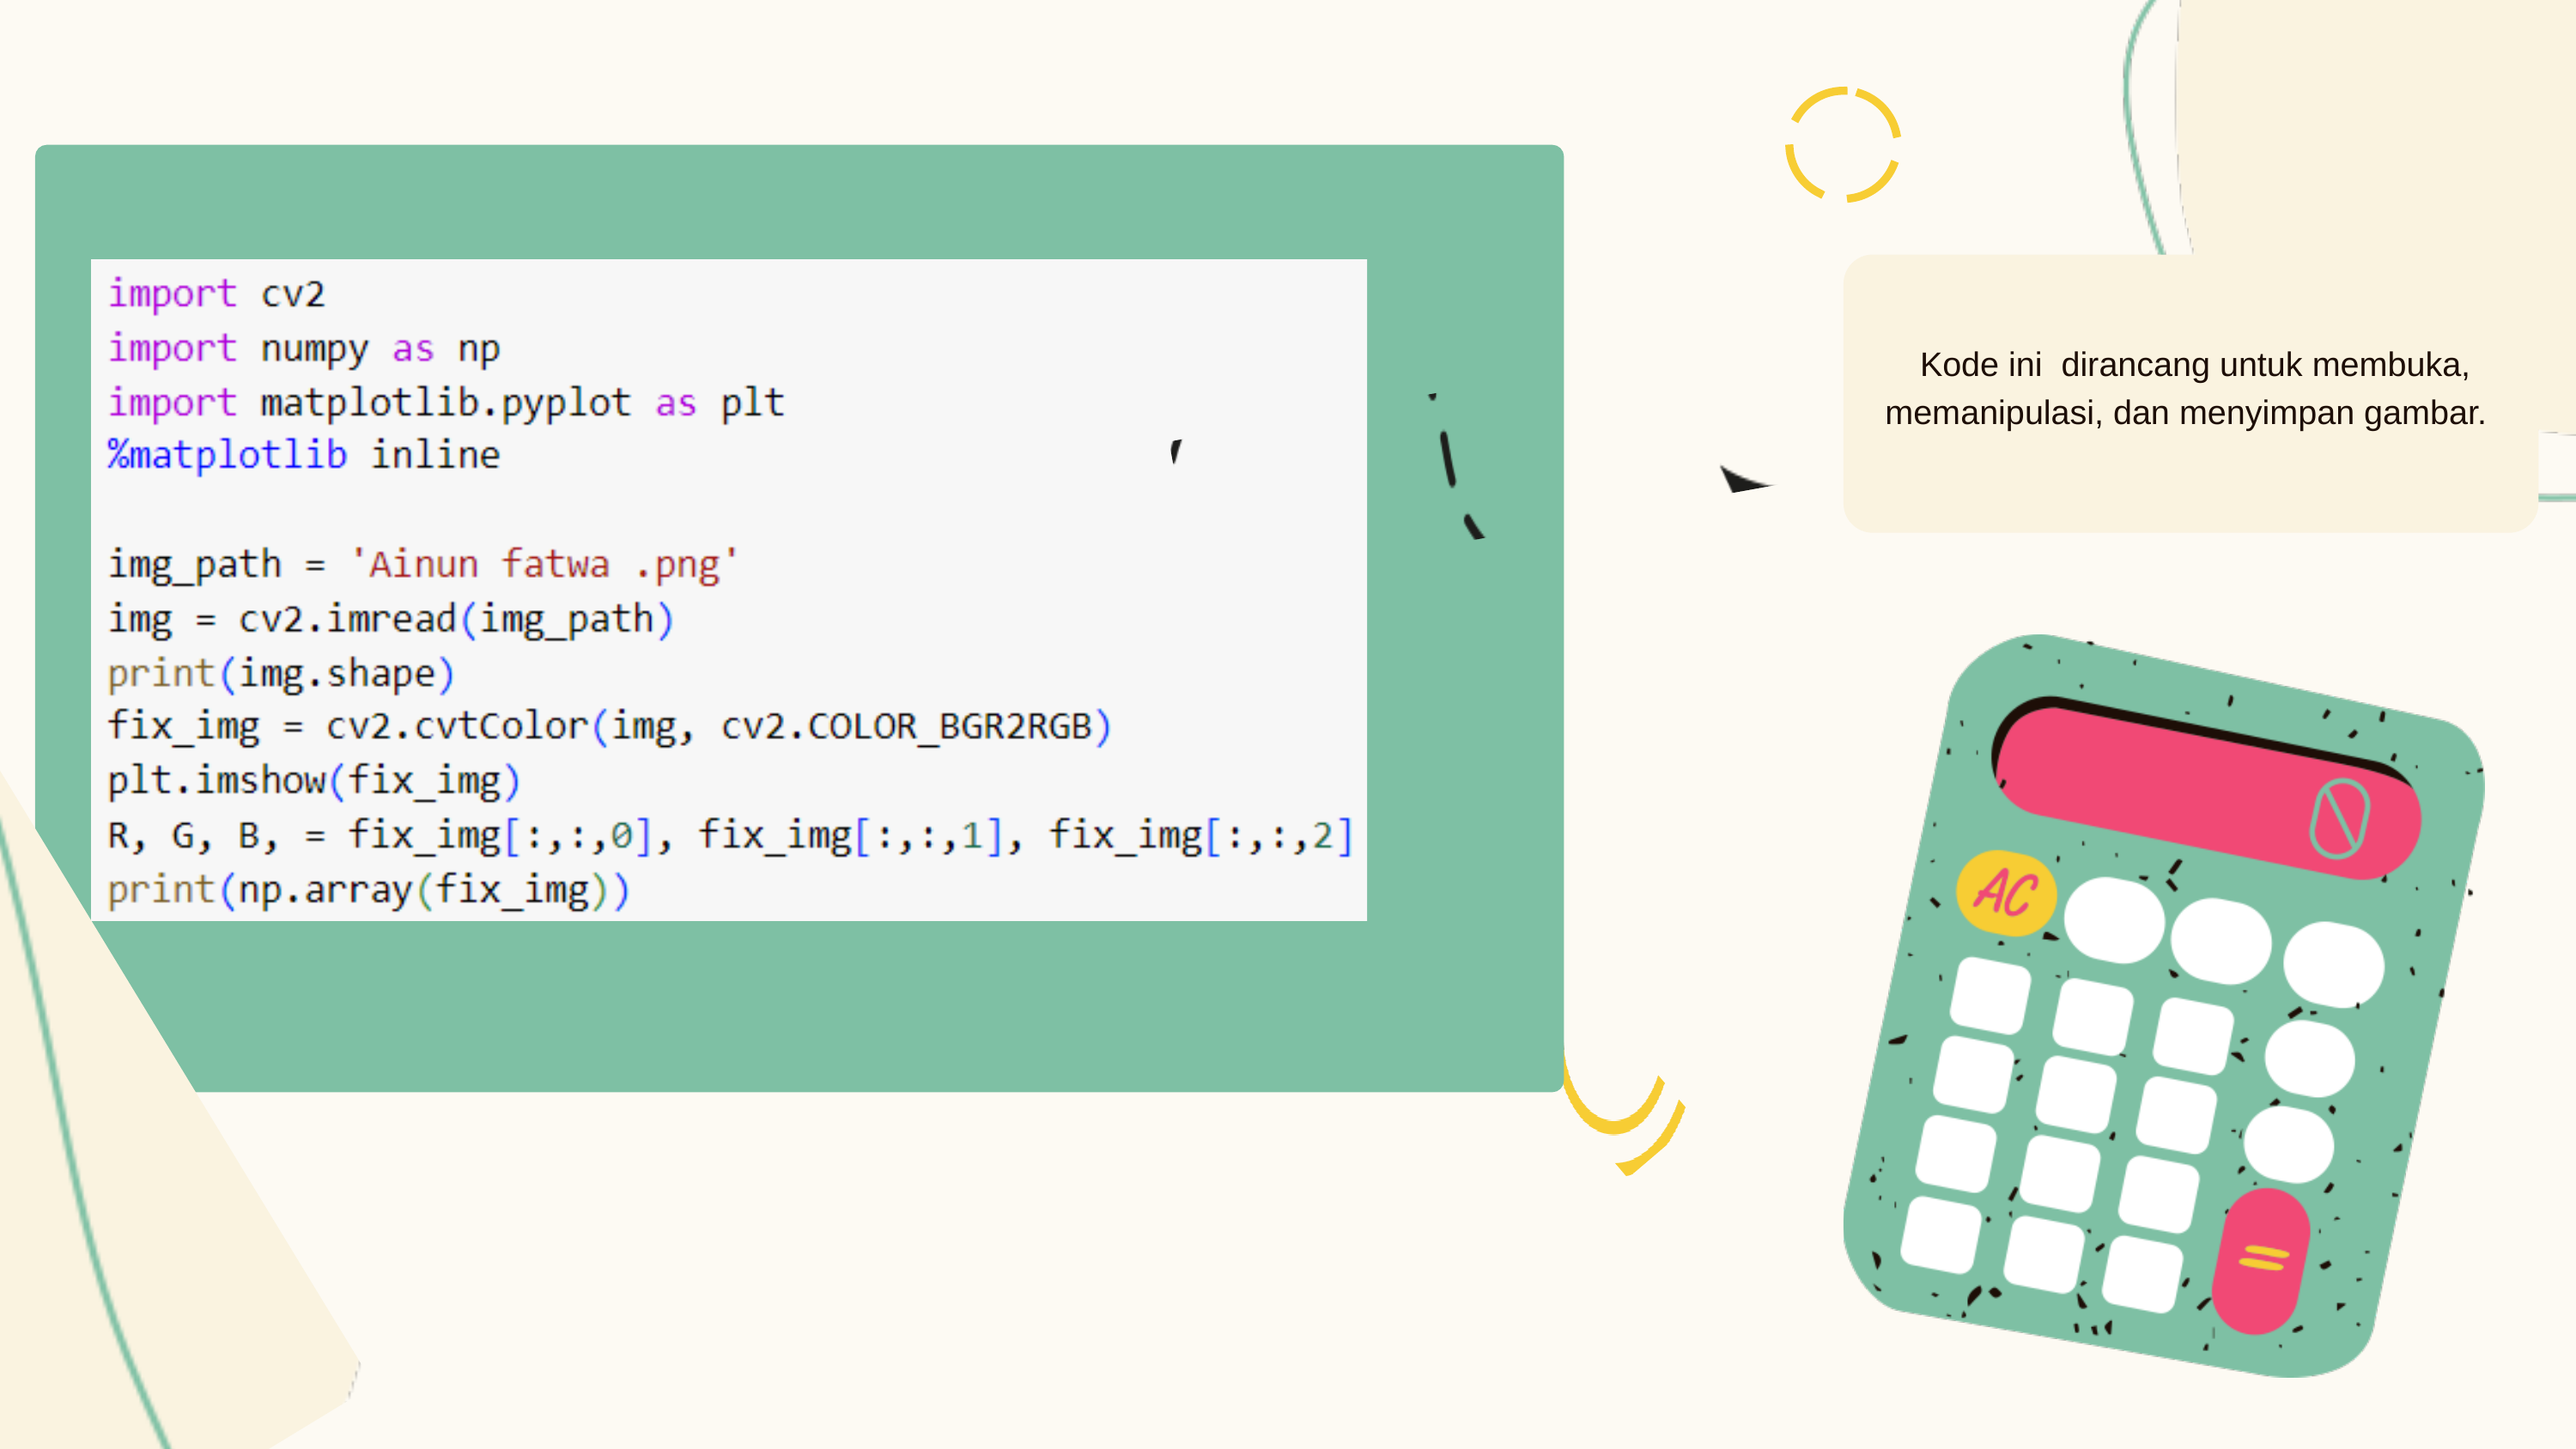

Kode ini  dirancang untuk membuka, memanipulasi, dan menyimpan gambar.